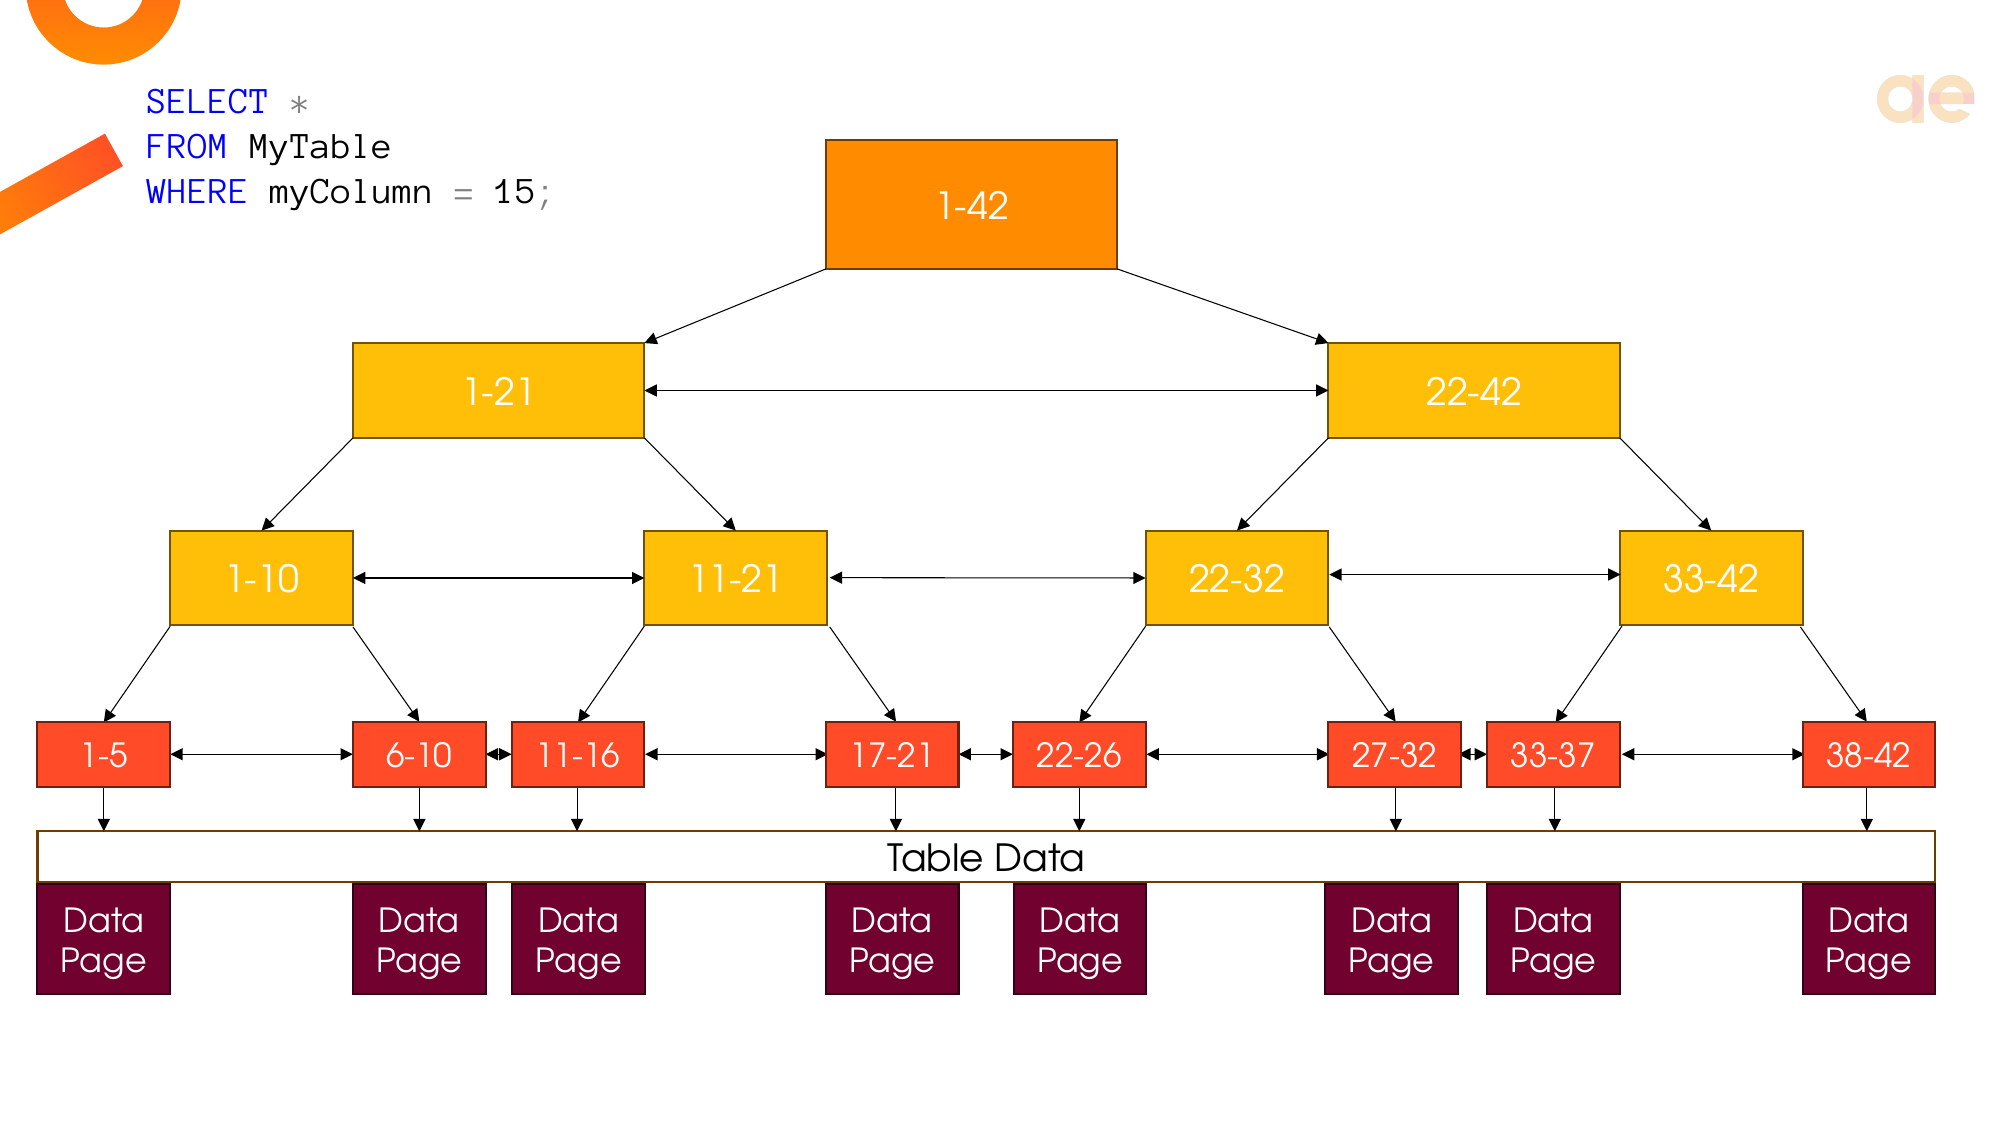

SELECT *
FROM MyTable
WHERE myColumn = 15;
1-42
1-21
22-42
22-32
1-10
11-21
33-42
1-5
6-10
11-16
17-21
22-26
27-32
33-37
38-42
Table Data
Data Page
Data Page
Data Page
Data Page
Data Page
Data Page
Data Page
Data Page